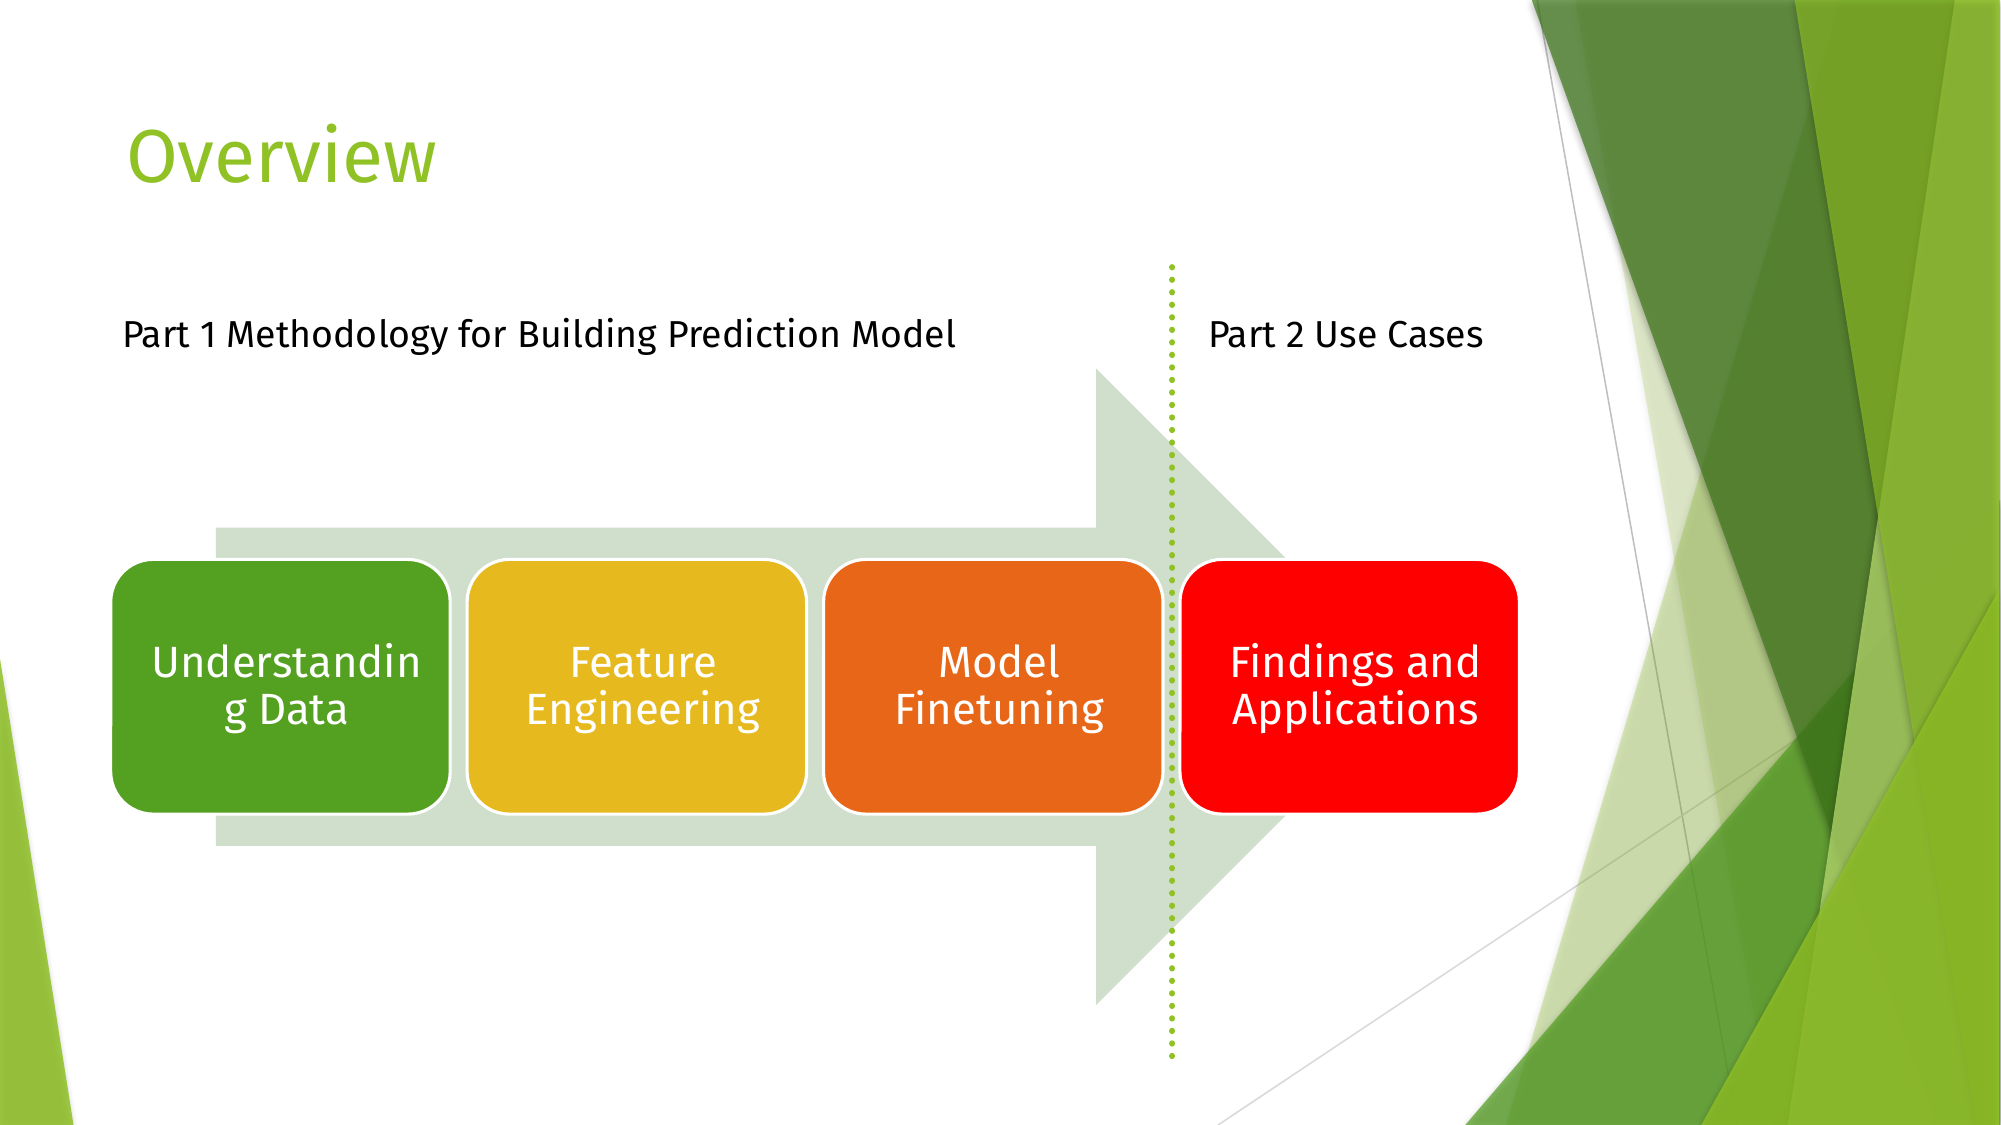

# Overview
Part 1 Methodology for Building Prediction Model
Part 2 Use Cases
Understanding Data
Feature Engineering
Model Finetuning
Findings and Applications